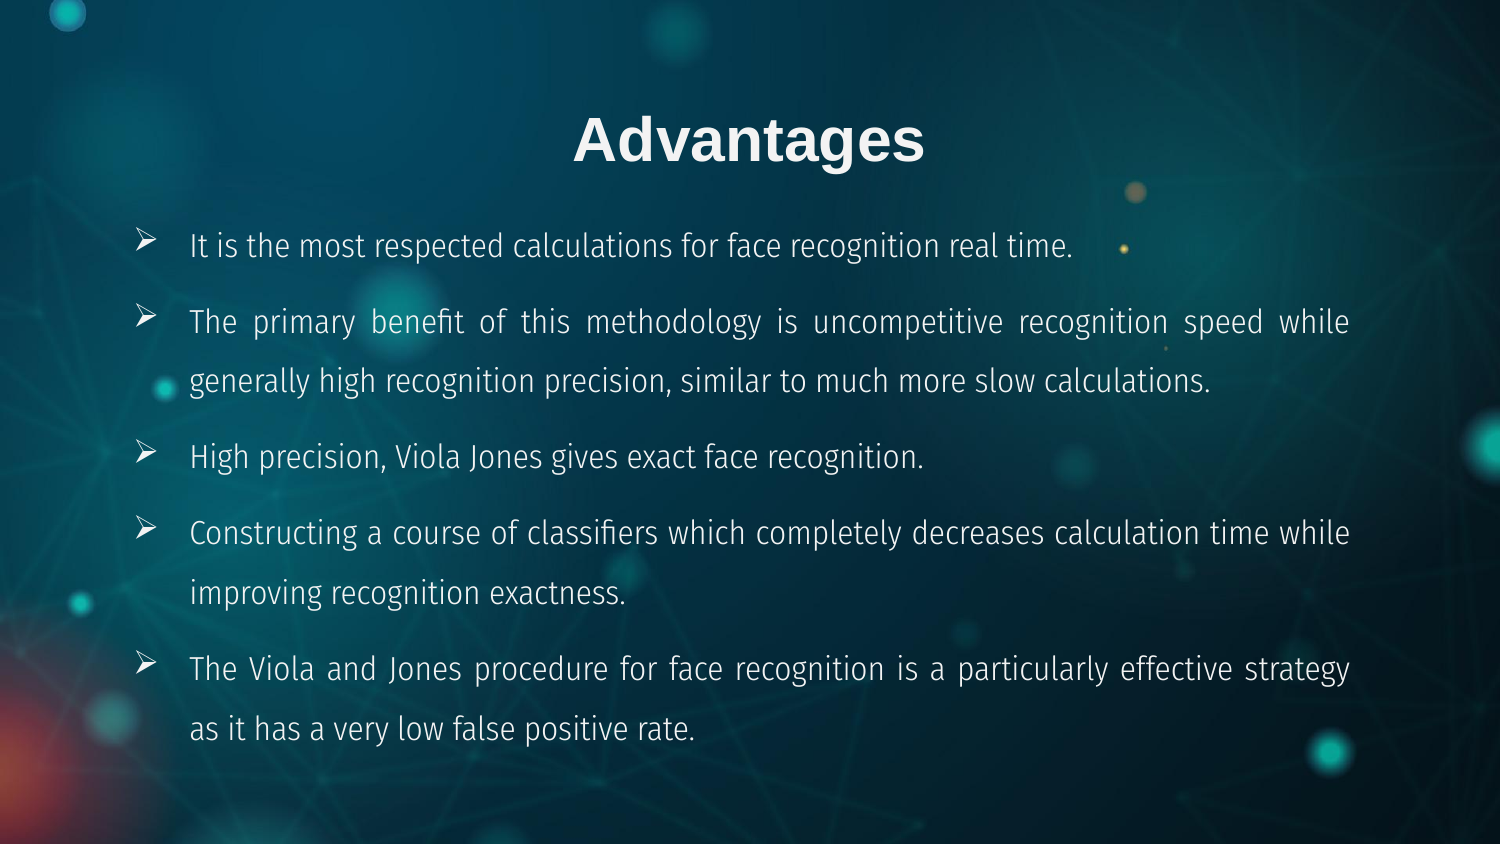

# Advantages
It is the most respected calculations for face recognition real time.
The primary benefit of this methodology is uncompetitive recognition speed while generally high recognition precision, similar to much more slow calculations.
High precision, Viola Jones gives exact face recognition.
Constructing a course of classifiers which completely decreases calculation time while improving recognition exactness.
The Viola and Jones procedure for face recognition is a particularly effective strategy as it has a very low false positive rate.